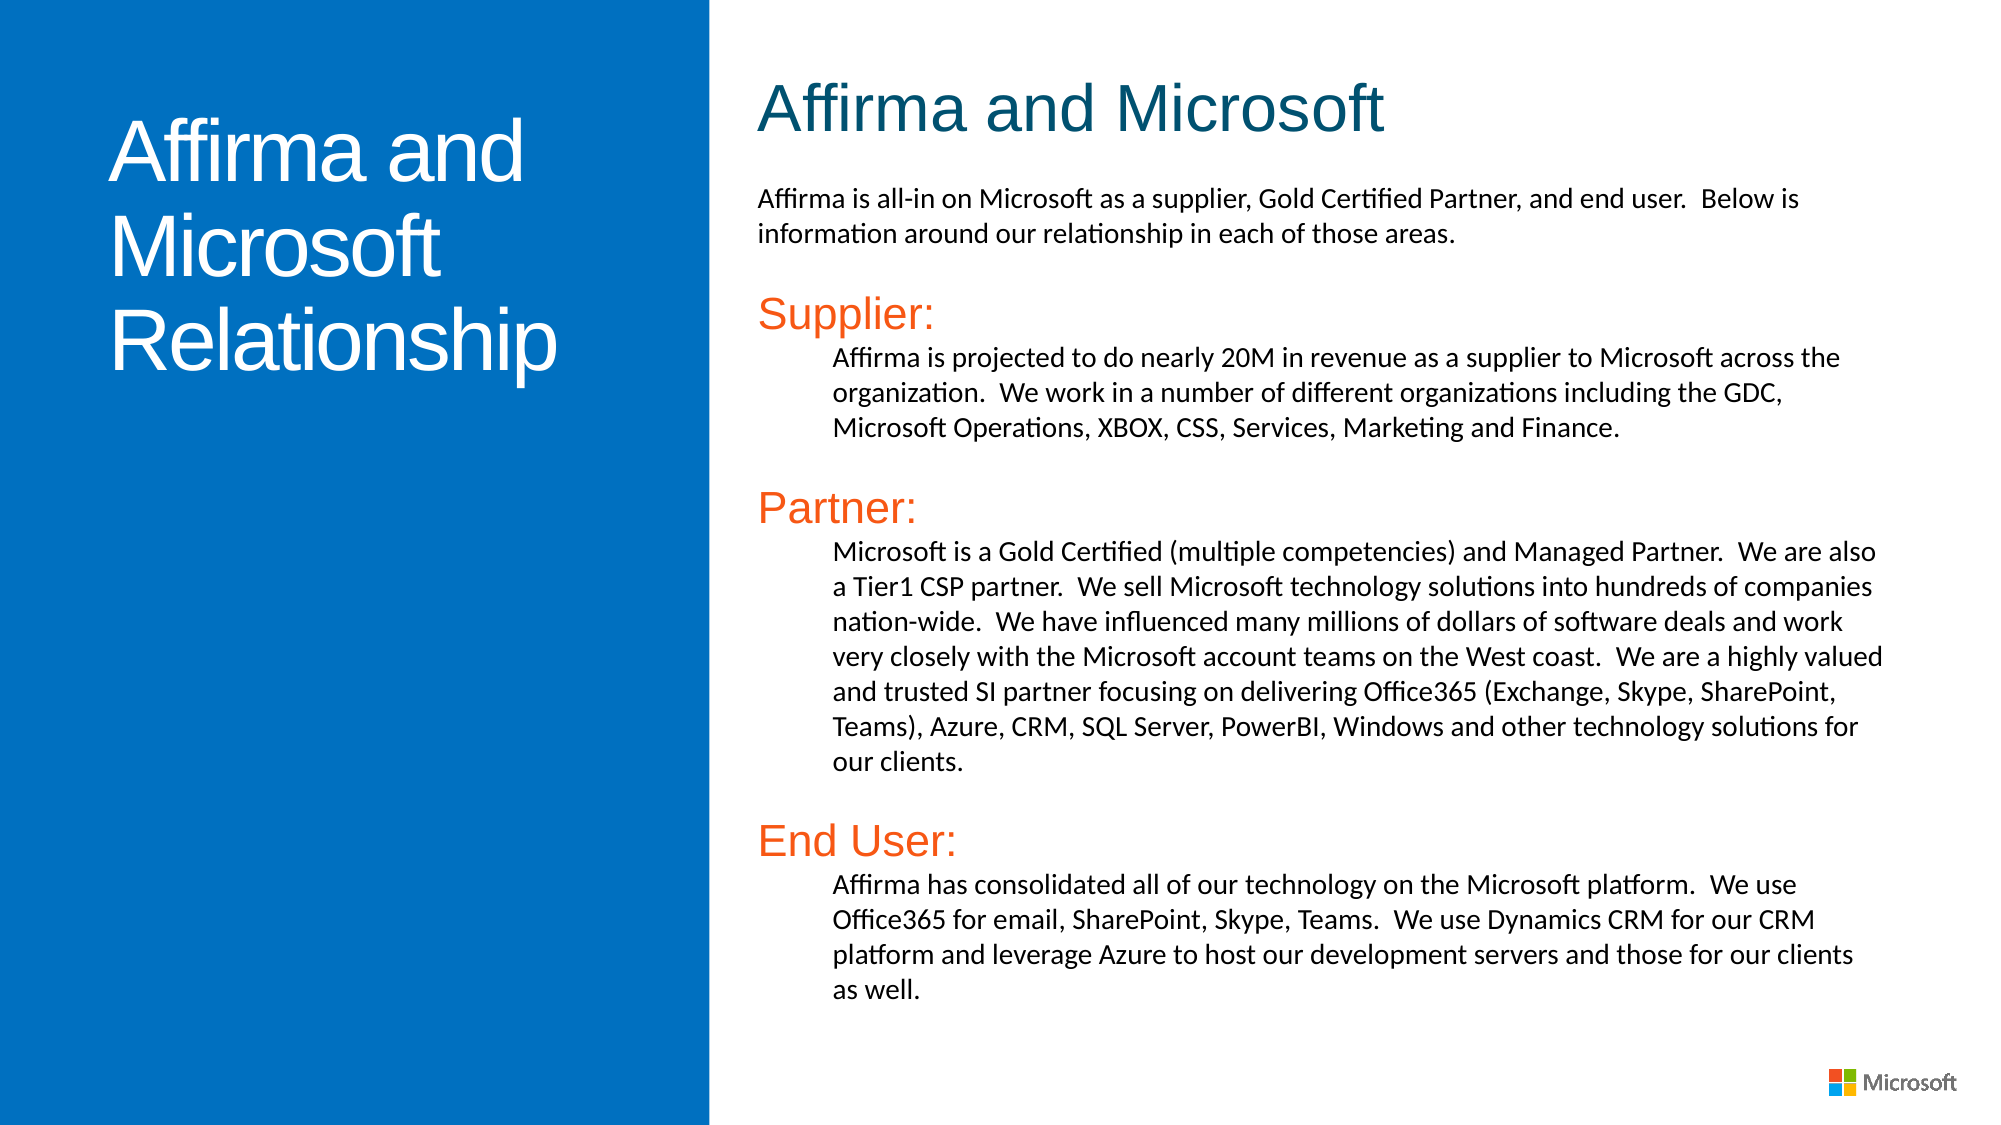

Affirma and Microsoft

Affirma is all-in on Microsoft as a supplier, Gold Certified Partner, and end user.  Below is information around our relationship in each of those areas.

Supplier:
Affirma is projected to do nearly 20M in revenue as a supplier to Microsoft across the organization.  We work in a number of different organizations including the GDC, Microsoft Operations, XBOX, CSS, Services, Marketing and Finance.

Partner:
Microsoft is a Gold Certified (multiple competencies) and Managed Partner.  We are also a Tier1 CSP partner.  We sell Microsoft technology solutions into hundreds of companies nation-wide.  We have influenced many millions of dollars of software deals and work very closely with the Microsoft account teams on the West coast.  We are a highly valued and trusted SI partner focusing on delivering Office365 (Exchange, Skype, SharePoint, Teams), Azure, CRM, SQL Server, PowerBI, Windows and other technology solutions for our clients.

End User:
Affirma has consolidated all of our technology on the Microsoft platform.  We use Office365 for email, SharePoint, Skype, Teams.  We use Dynamics CRM for our CRM platform and leverage Azure to host our development servers and those for our clients as well.

Affirma and Microsoft Relationship